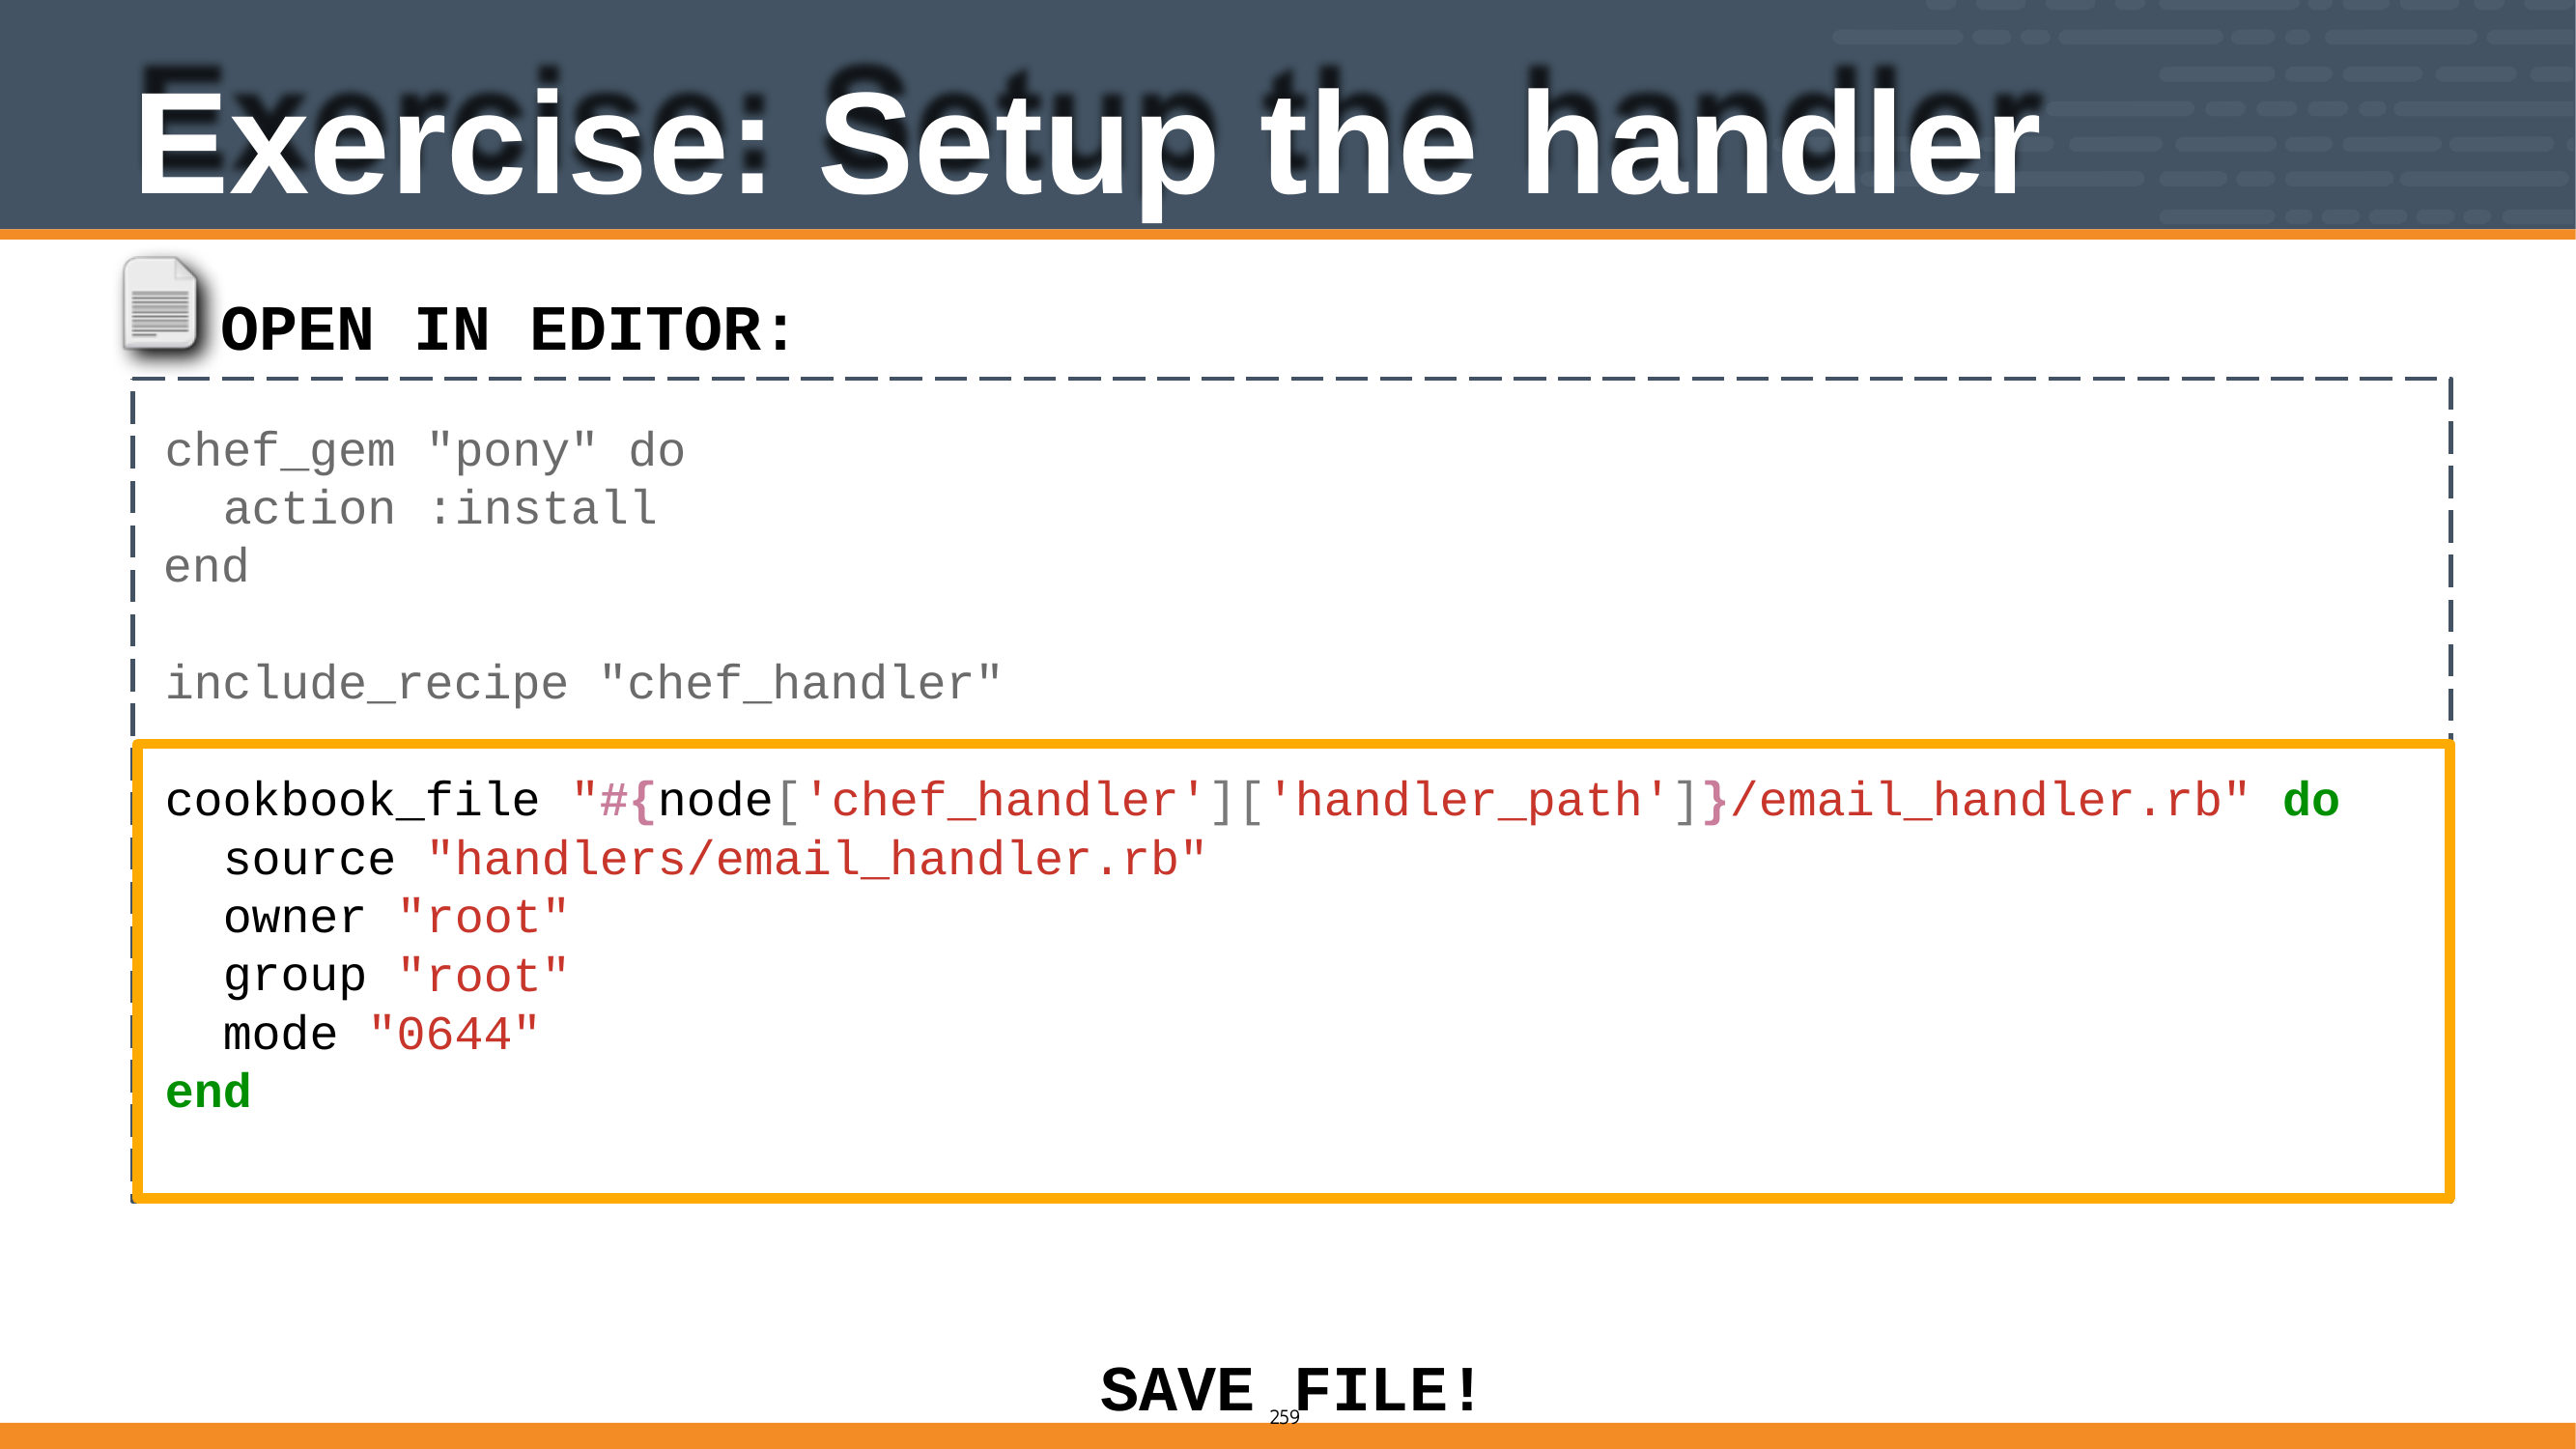

# Exercise: Setup the handler

OPEN IN
EDITOR: cookbooks/email_handler/recipes/default.rb

chef_gem action
end
"pony" do
:install
include_recipe "chef_handler"

cookbook_file
"#{node['chef_handler']['handler_path']}/email_handler.rb"	do
source owner group
"handlers/email_handler.rb"
"root"
"root"
mode "0644"
end
SAVE FILE!
259